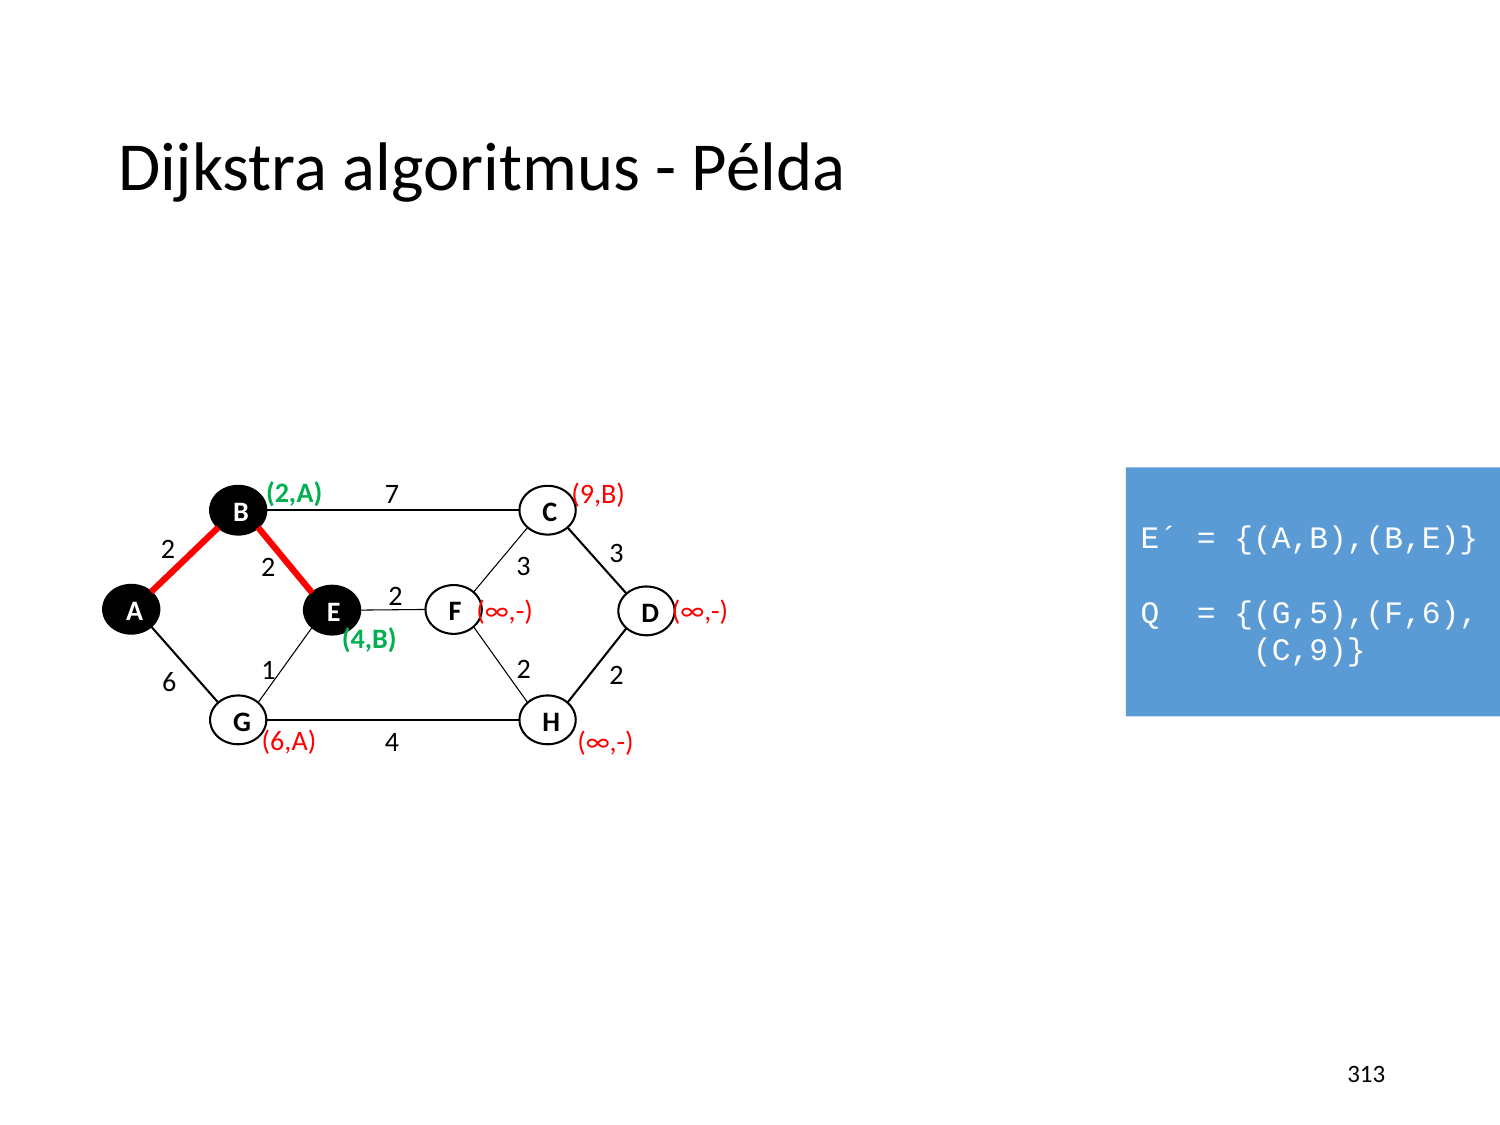

# Dijkstra algoritmus - Példa
(2,A)
E´ = {(A,B),(B,E)}

Q  = {(G,5),(F,6),
      (C,9)}
(9,B)
7
B
C
2
3
3
2
2
A
F
(∞,-)
(∞,-)
E
D
(4,B)
2
1
2
6
G
H
(6,A)
(∞,-)
4
313